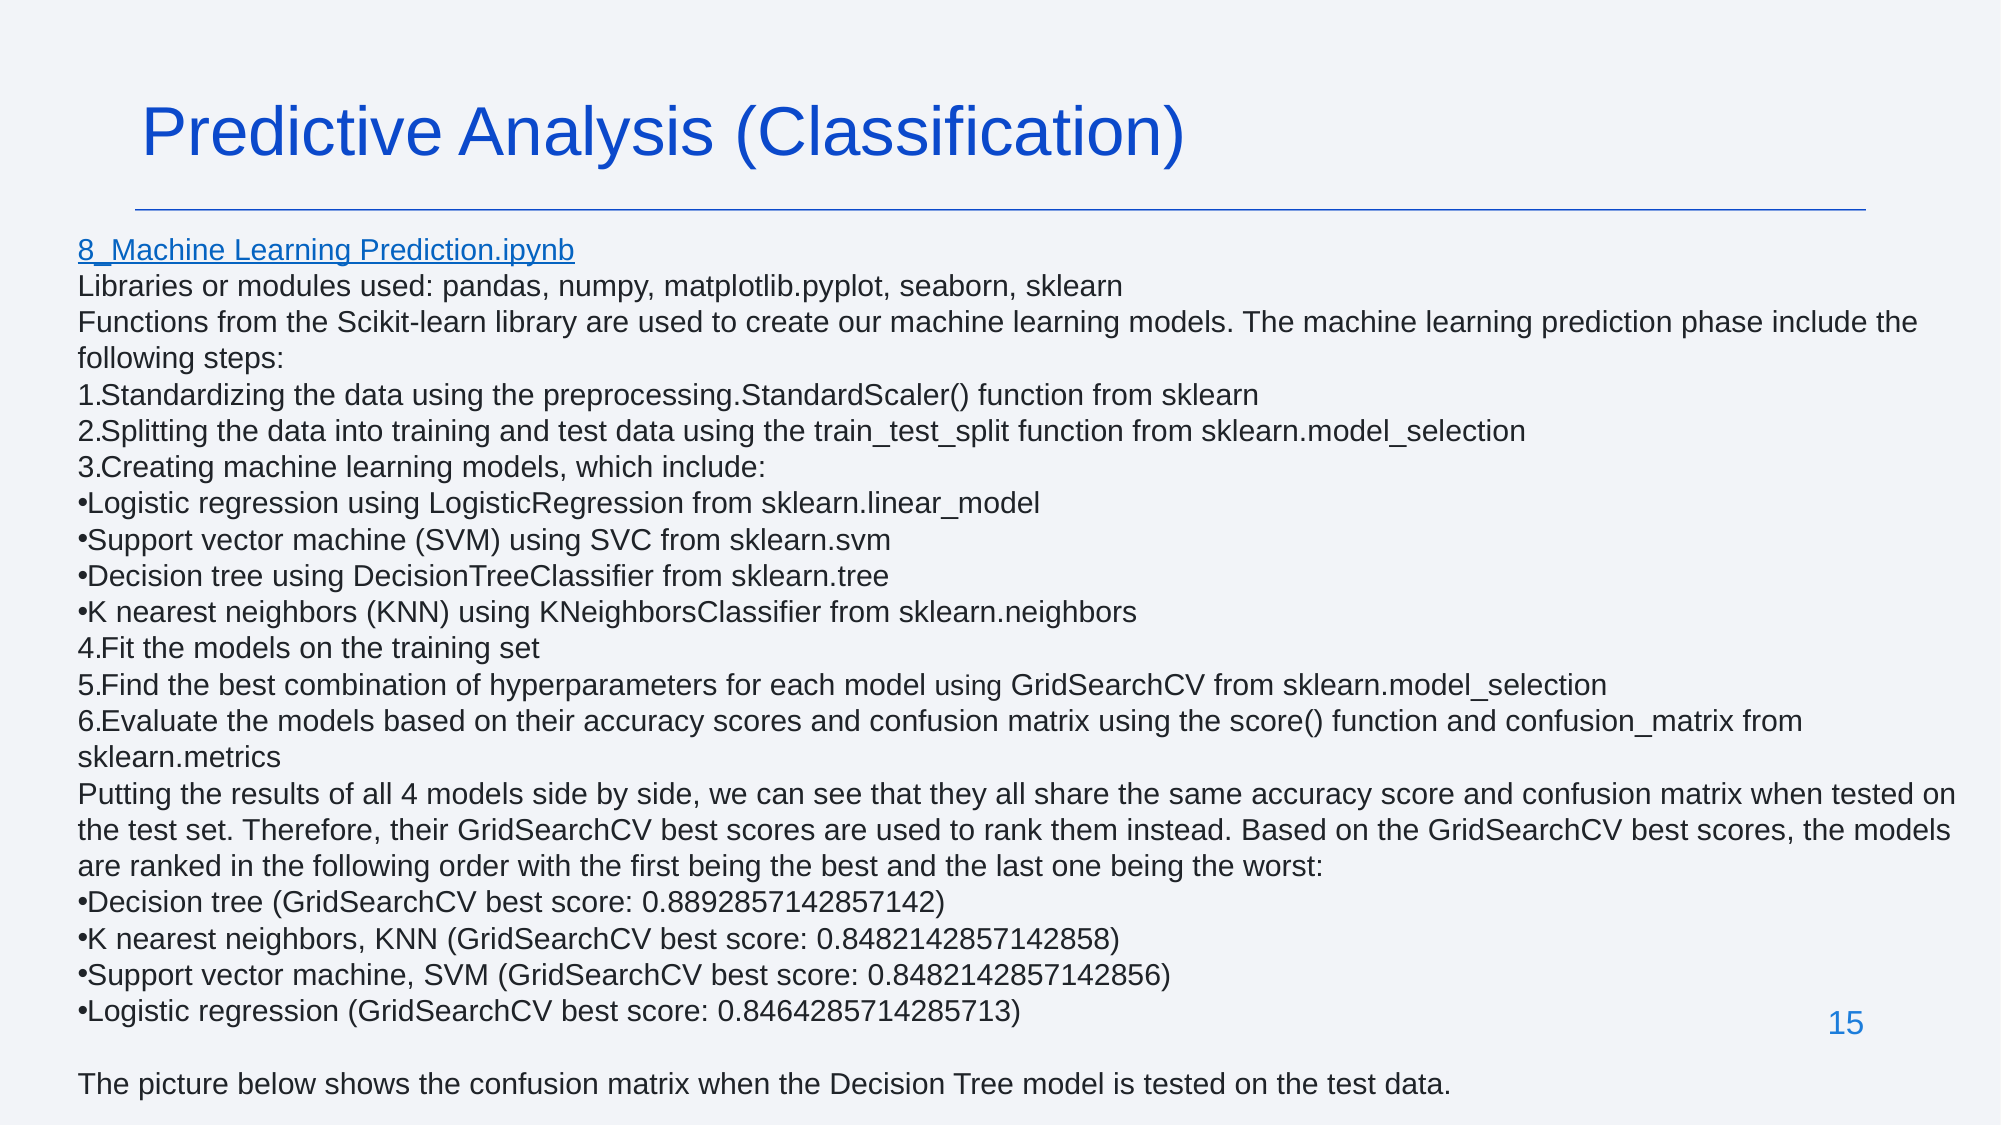

Predictive Analysis (Classification)
8_Machine Learning Prediction.ipynb
Libraries or modules used: pandas, numpy, matplotlib.pyplot, seaborn, sklearn
Functions from the Scikit-learn library are used to create our machine learning models. The machine learning prediction phase include the following steps:
Standardizing the data using the preprocessing.StandardScaler() function from sklearn
Splitting the data into training and test data using the train_test_split function from sklearn.model_selection
Creating machine learning models, which include:
Logistic regression using LogisticRegression from sklearn.linear_model
Support vector machine (SVM) using SVC from sklearn.svm
Decision tree using DecisionTreeClassifier from sklearn.tree
K nearest neighbors (KNN) using KNeighborsClassifier from sklearn.neighbors
Fit the models on the training set
Find the best combination of hyperparameters for each model using GridSearchCV from sklearn.model_selection
Evaluate the models based on their accuracy scores and confusion matrix using the score() function and confusion_matrix from sklearn.metrics
Putting the results of all 4 models side by side, we can see that they all share the same accuracy score and confusion matrix when tested on the test set. Therefore, their GridSearchCV best scores are used to rank them instead. Based on the GridSearchCV best scores, the models are ranked in the following order with the first being the best and the last one being the worst:
Decision tree (GridSearchCV best score: 0.8892857142857142)
K nearest neighbors, KNN (GridSearchCV best score: 0.8482142857142858)
Support vector machine, SVM (GridSearchCV best score: 0.8482142857142856)
Logistic regression (GridSearchCV best score: 0.8464285714285713)
The picture below shows the confusion matrix when the Decision Tree model is tested on the test data.
15